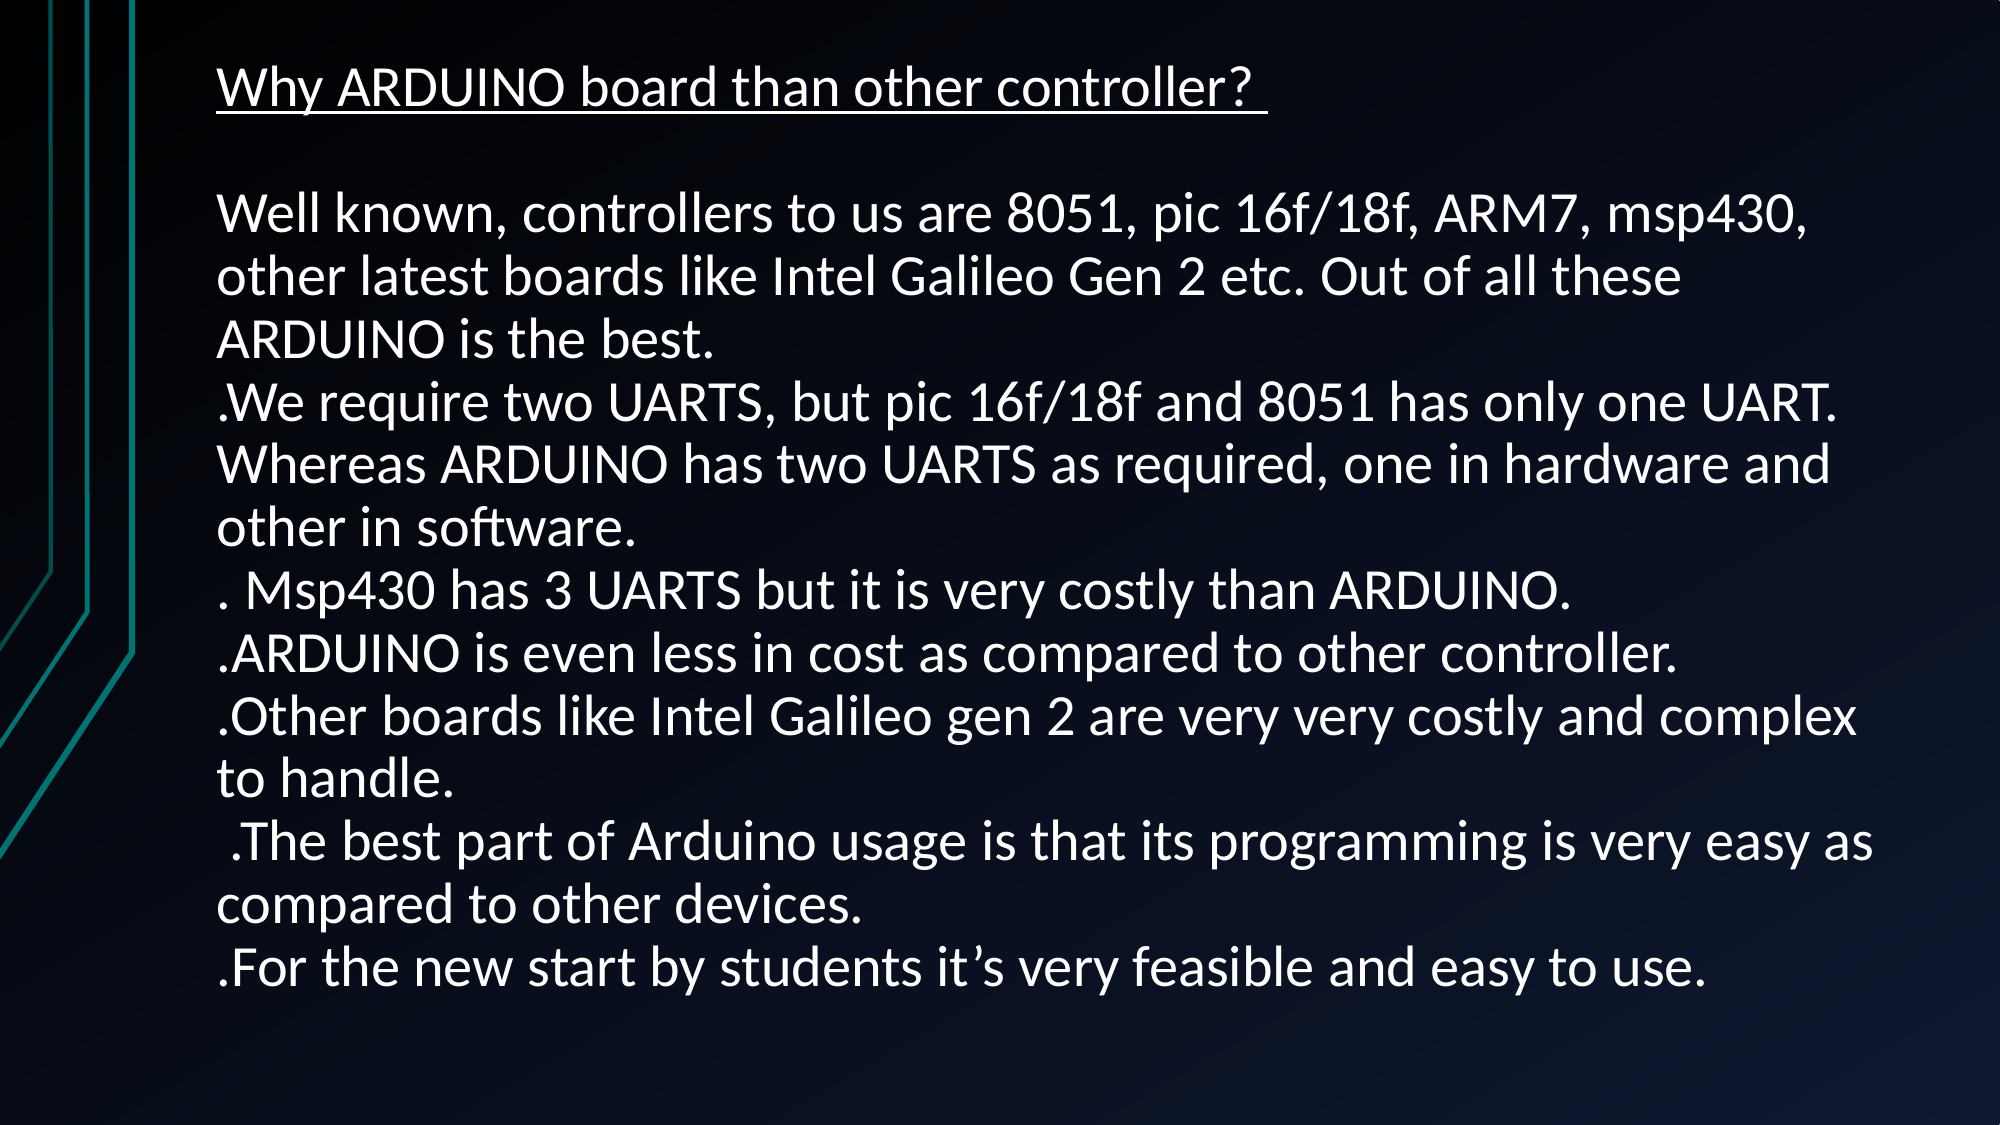

# Why ARDUINO board than other controller? Well known, controllers to us are 8051, pic 16f/18f, ARM7, msp430, other latest boards like Intel Galileo Gen 2 etc. Out of all these ARDUINO is the best. .We require two UARTS, but pic 16f/18f and 8051 has only one UART.  Whereas ARDUINO has two UARTS as required, one in hardware and other in software. . Msp430 has 3 UARTS but it is very costly than ARDUINO. .ARDUINO is even less in cost as compared to other controller. .Other boards like Intel Galileo gen 2 are very very costly and complex to handle. .The best part of Arduino usage is that its programming is very easy as compared to other devices. .For the new start by students it’s very feasible and easy to use.